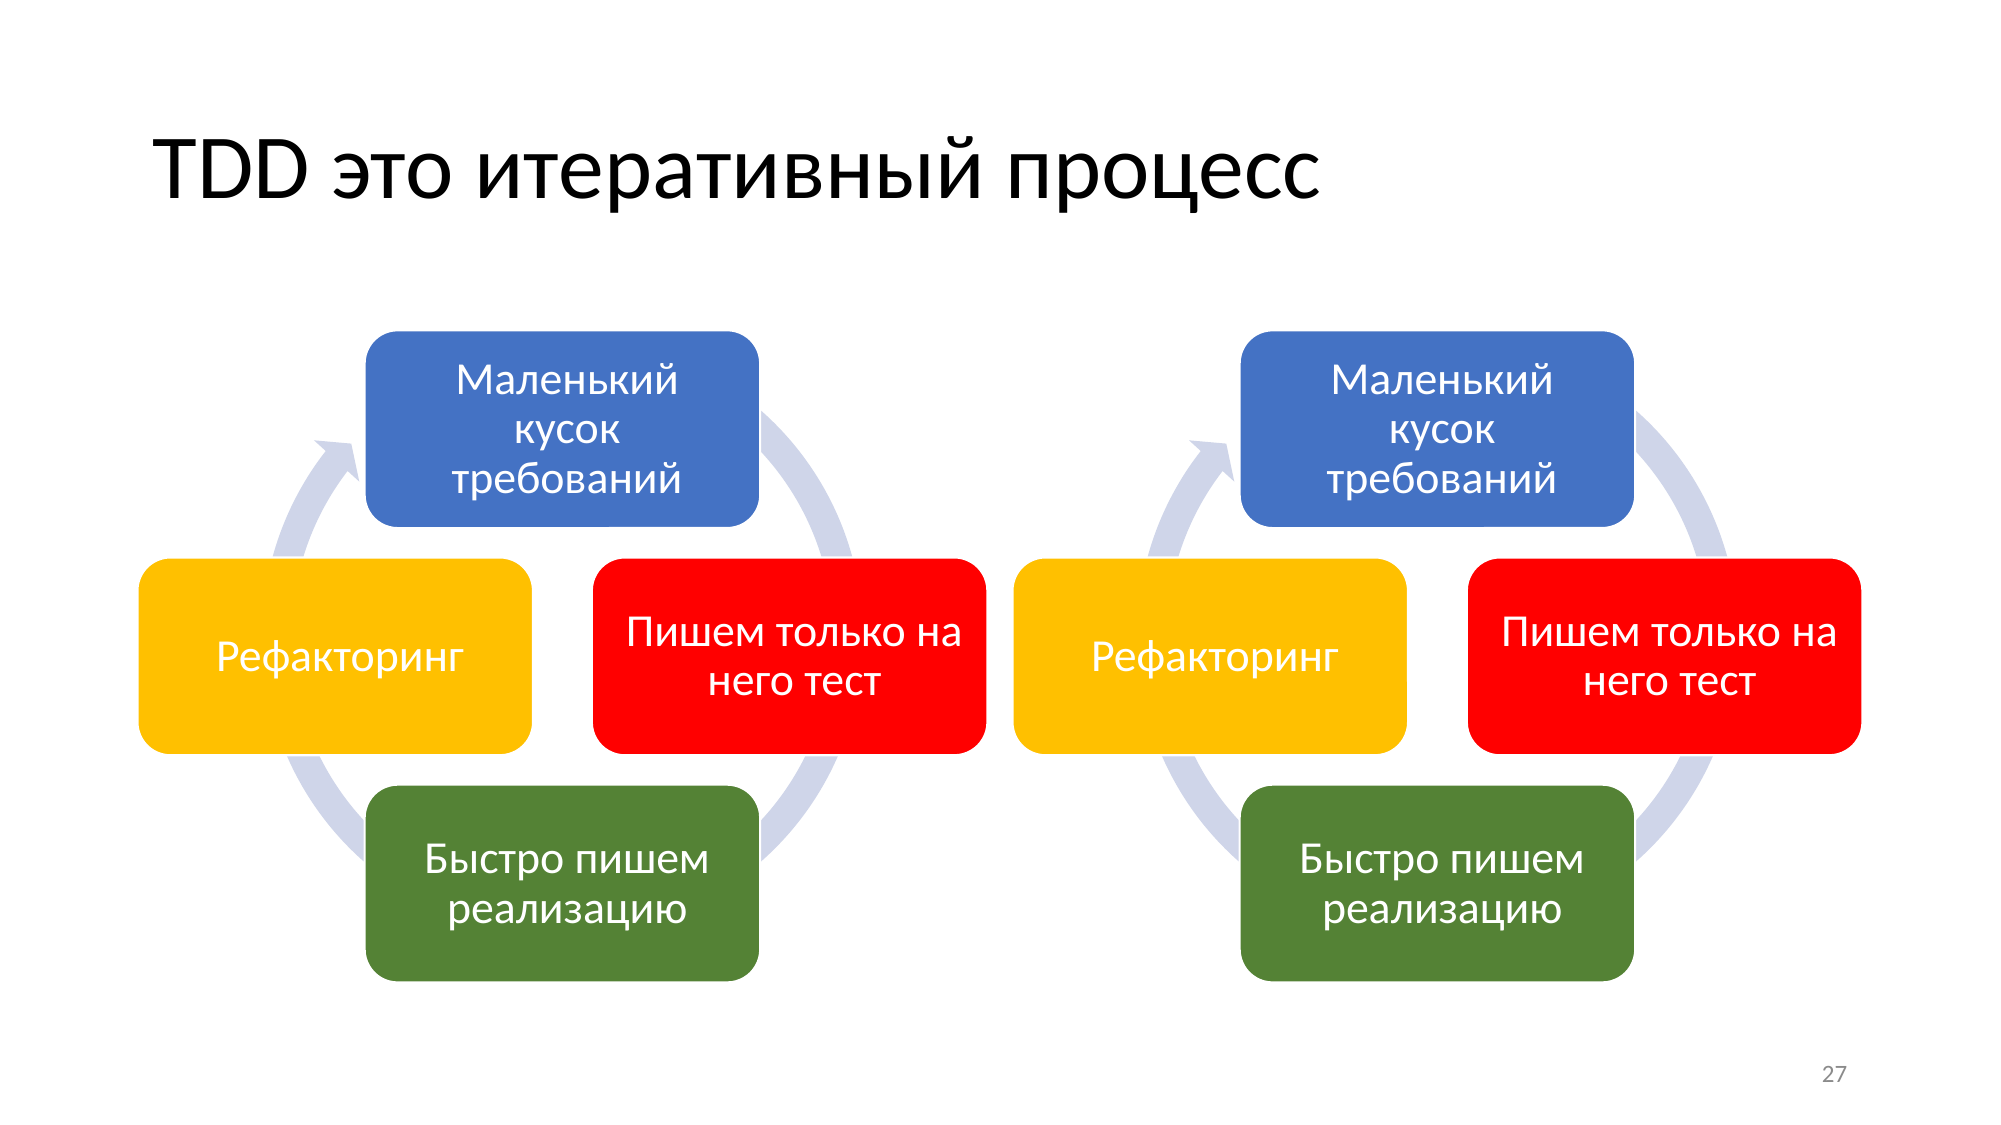

# TDD это итеративный процесс
Маленький кусок требований
Пишем только на него тест
Быстро пишем реализацию
Рефакторинг
Маленький кусок требований
Пишем только на него тест
Быстро пишем реализацию
Рефакторинг
27